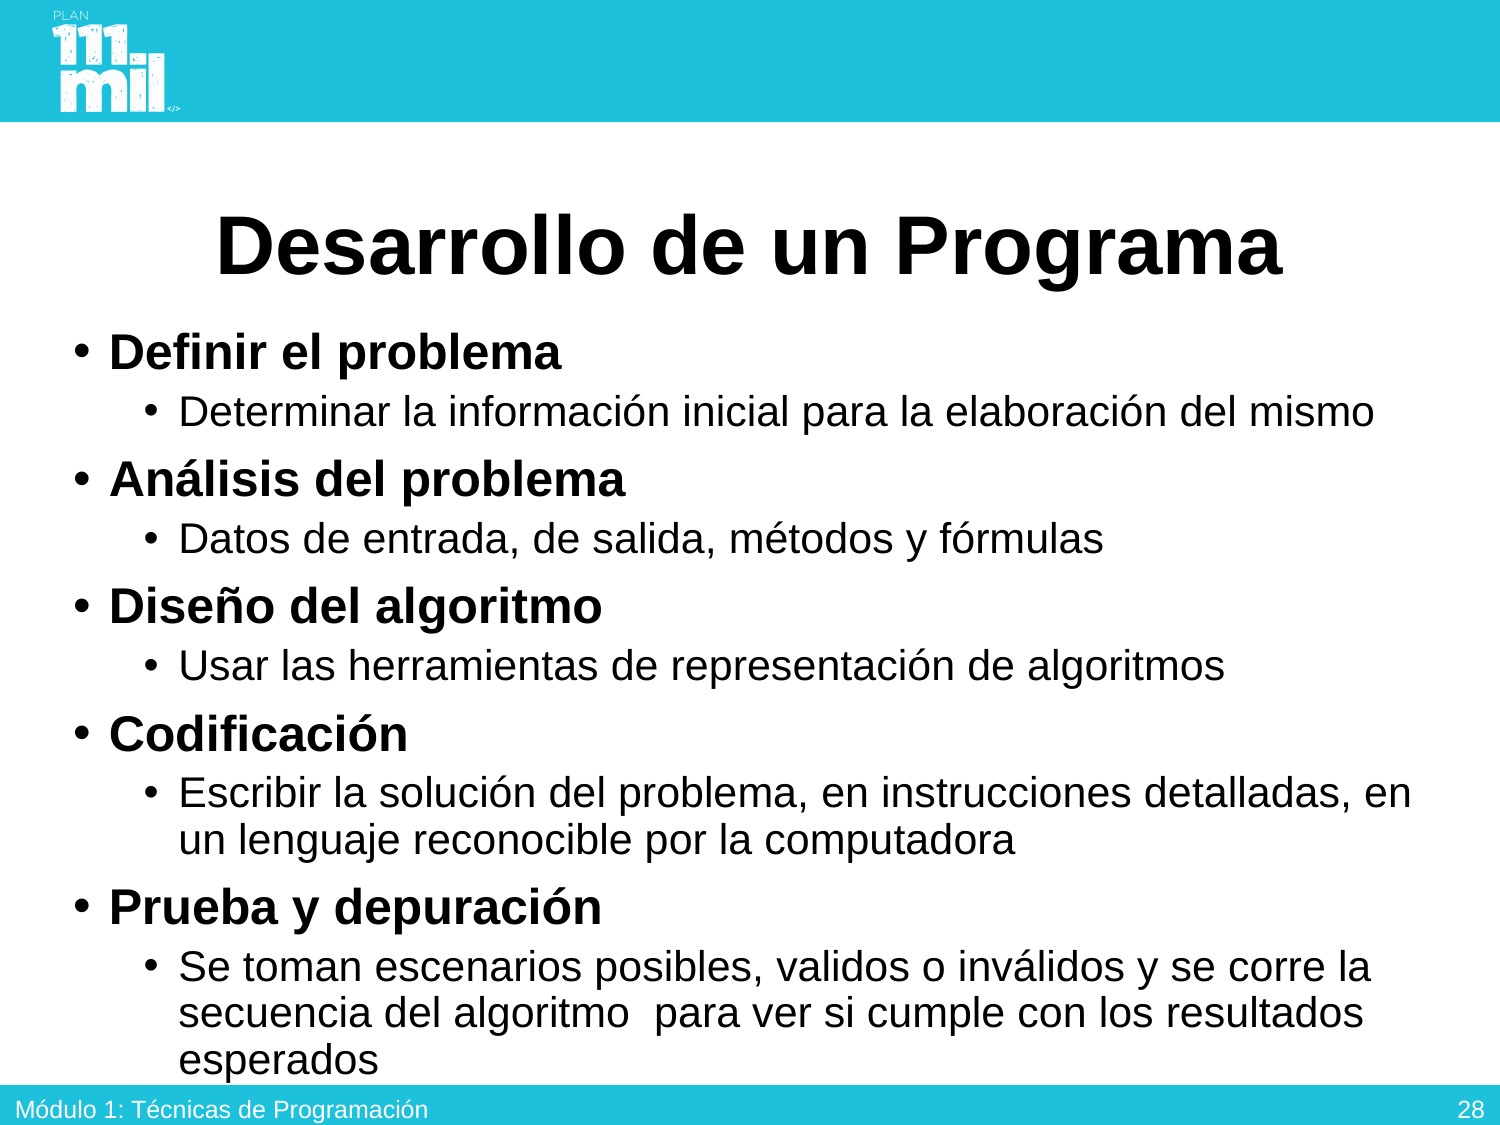

# Desarrollo de un Programa
Definir el problema
Determinar la información inicial para la elaboración del mismo
Análisis del problema
Datos de entrada, de salida, métodos y fórmulas
Diseño del algoritmo
Usar las herramientas de representación de algoritmos
Codificación
Escribir la solución del problema, en instrucciones detalladas, en un lenguaje reconocible por la computadora
Prueba y depuración
Se toman escenarios posibles, validos o inválidos y se corre la secuencia del algoritmo  para ver si cumple con los resultados esperados

28
Módulo 1: Técnicas de Programación